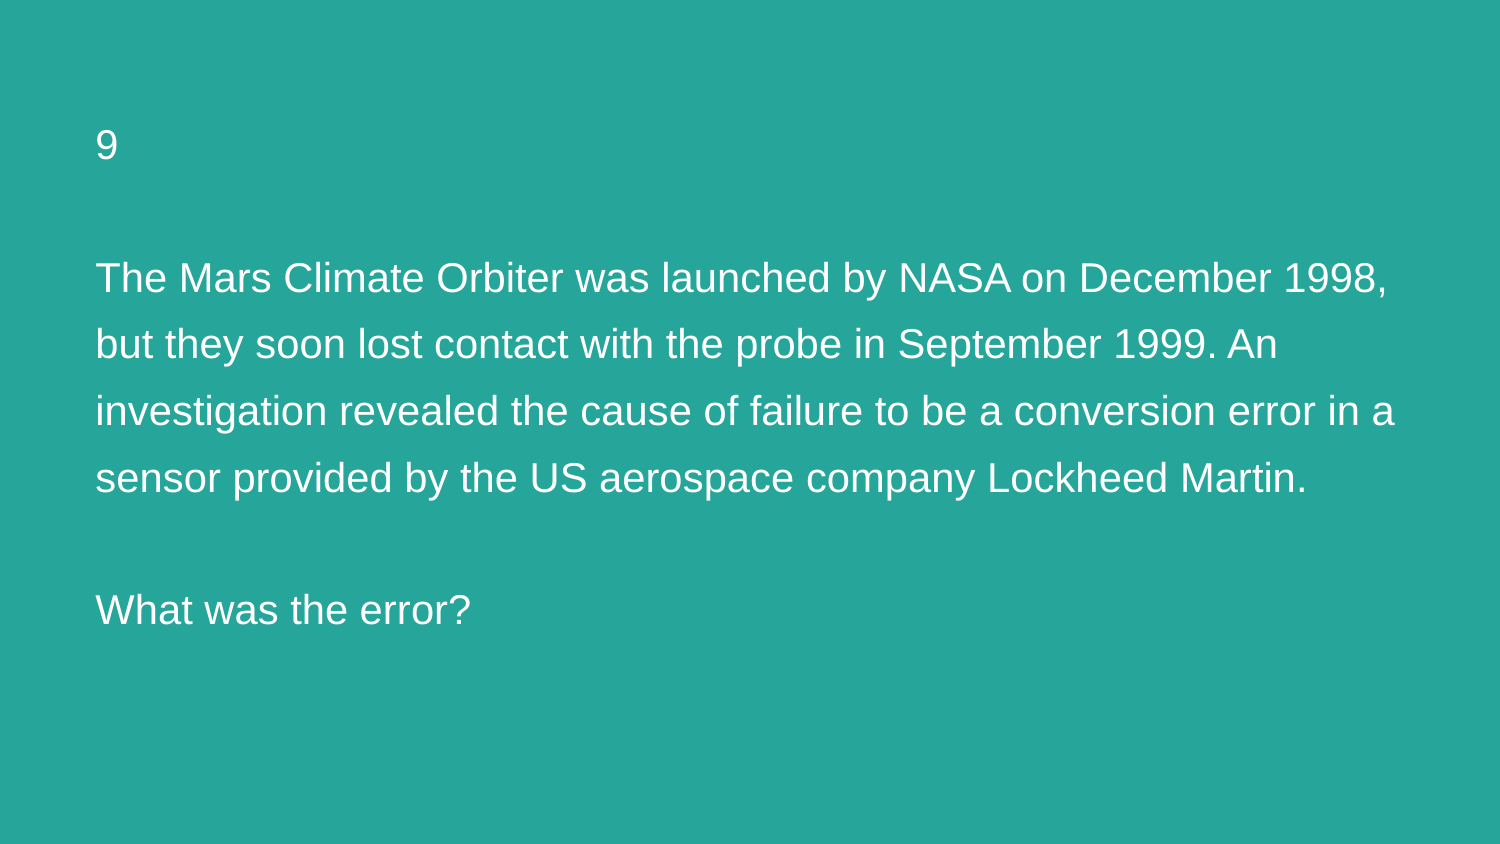

# 9

The Mars Climate Orbiter was launched by NASA on December 1998, but they soon lost contact with the probe in September 1999. An investigation revealed the cause of failure to be a conversion error in a sensor provided by the US aerospace company Lockheed Martin.

What was the error?